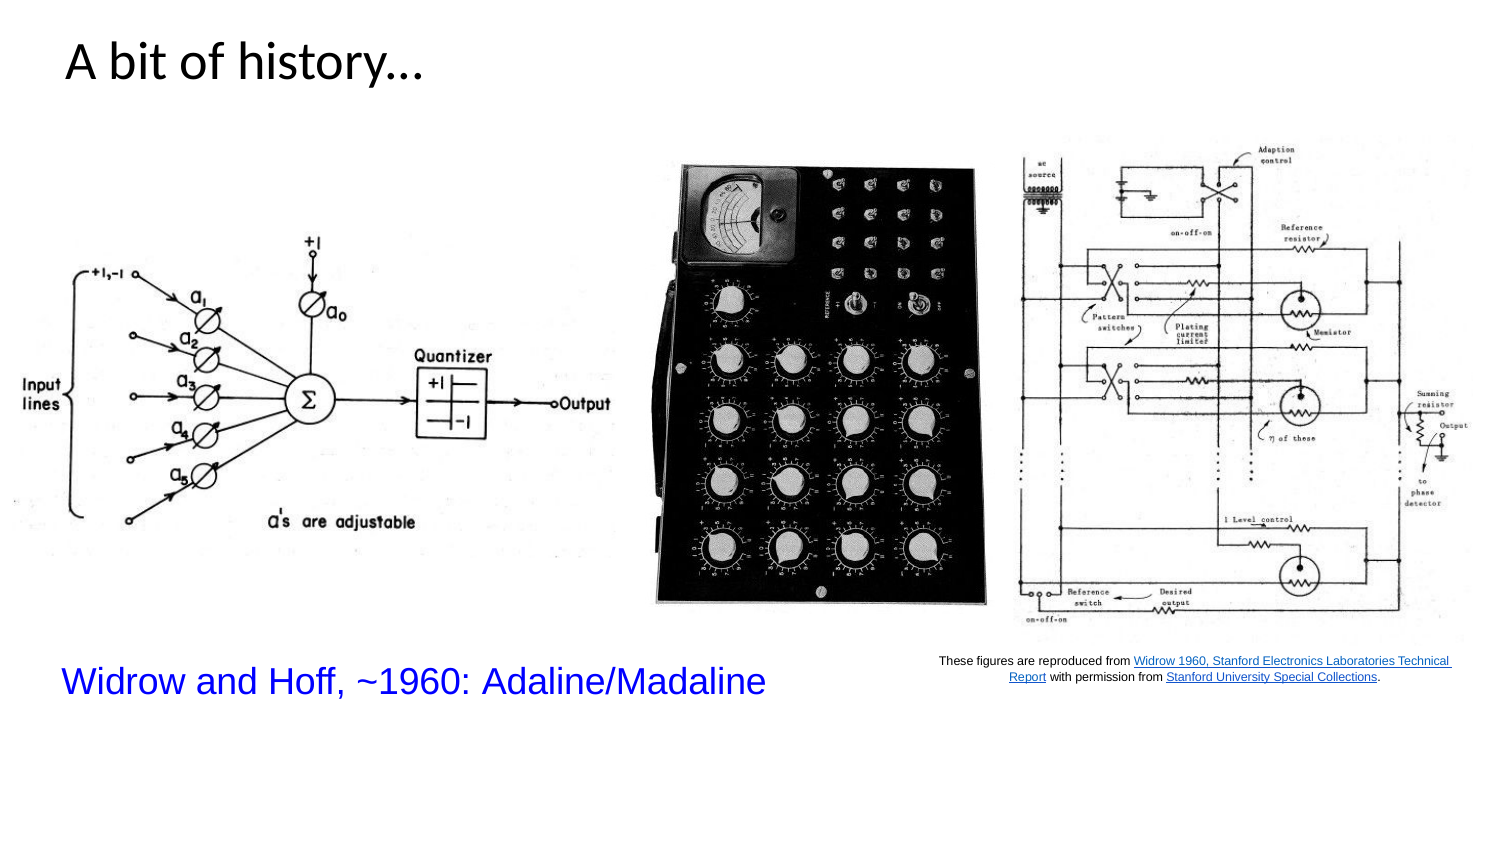

# A bit of history...

These figures are reproduced from Widrow 1960, Stanford Electronics Laboratories Technical  Report with permission from Stanford University Special Collections.
Widrow and Hoff, ~1960: Adaline/Madaline